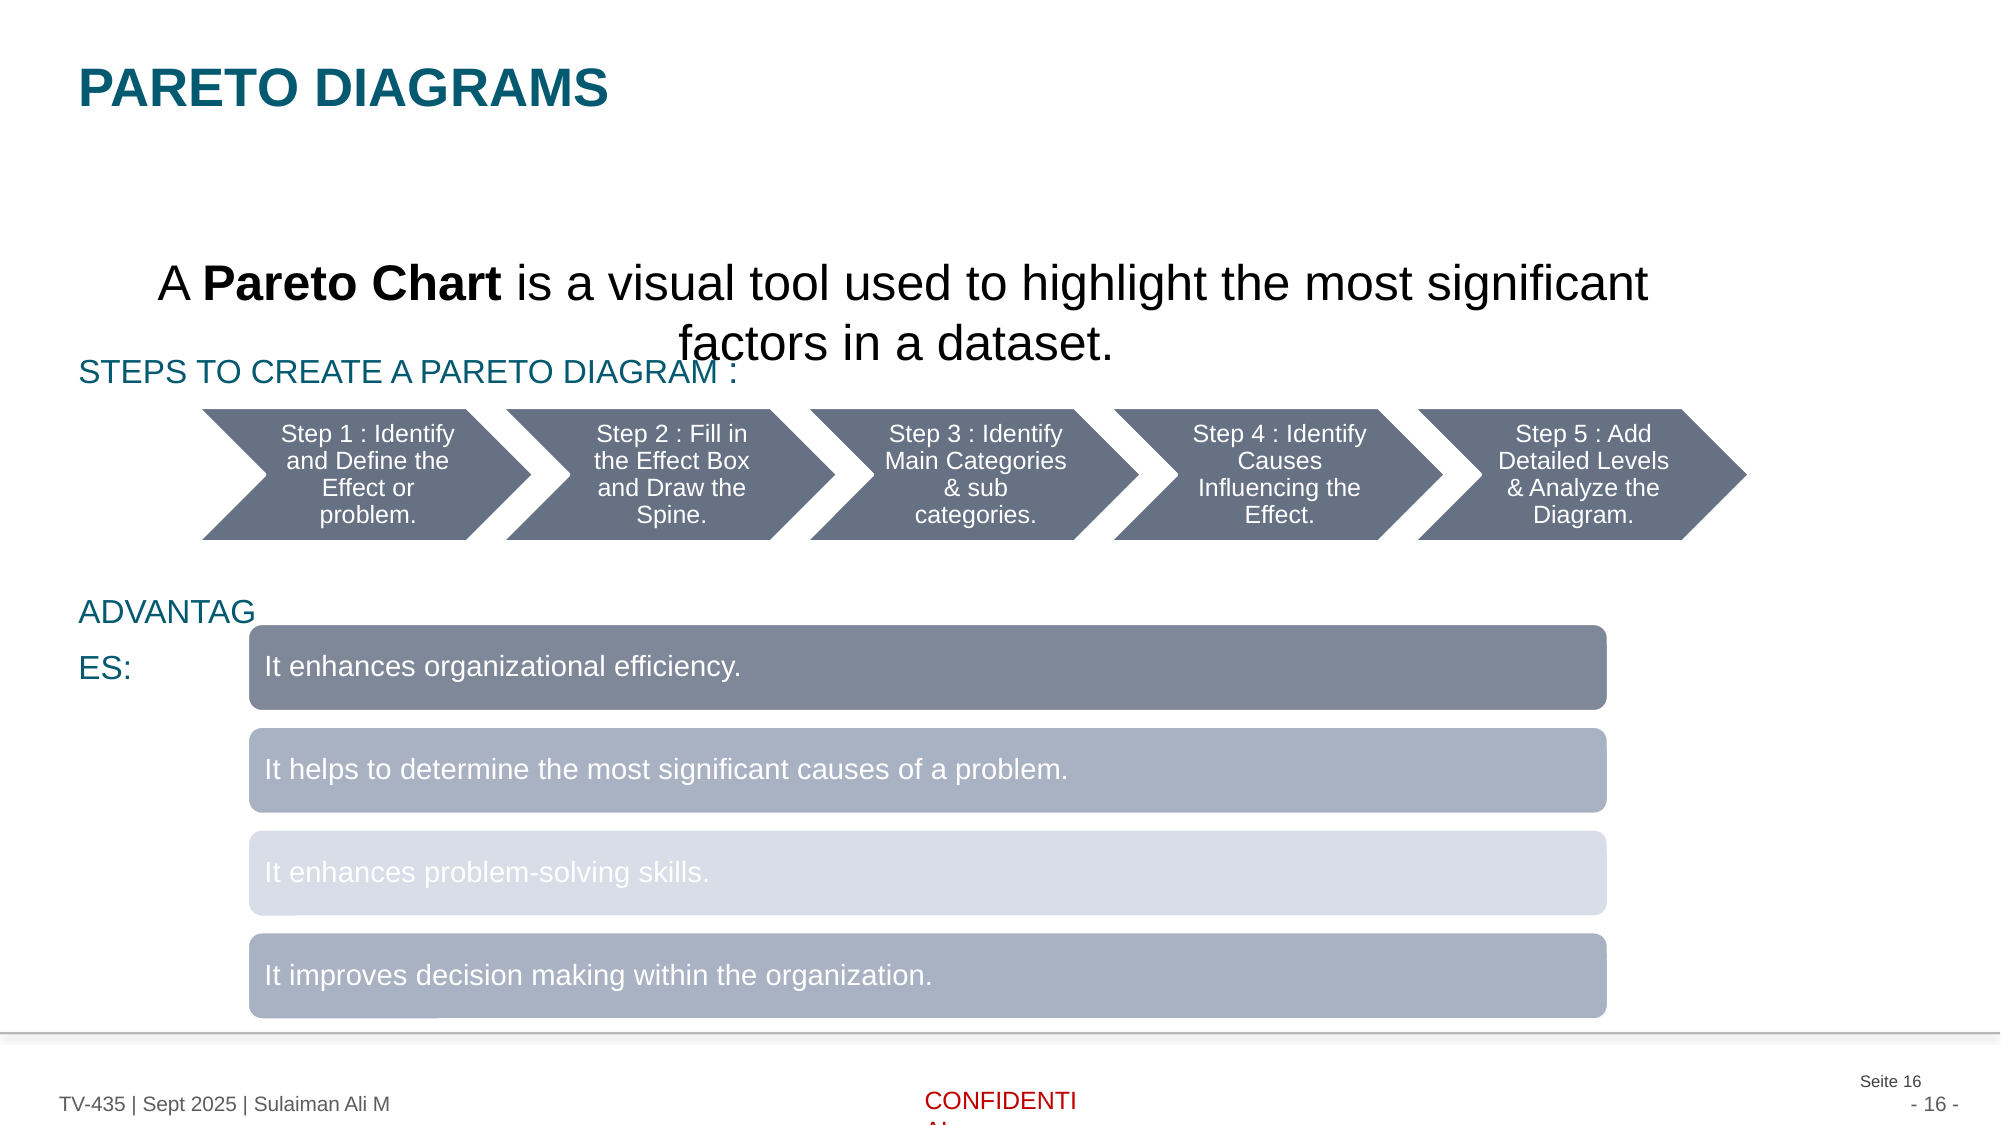

pareto diagrams
A Pareto Chart is a visual tool used to highlight the most significant factors in a dataset.
Steps to create a pareto diagram :
Step 1 : Identify and Define the Effect or problem.
Step 2 : Fill in the Effect Box and Draw the Spine.
Step 3 : Identify Main Categories & sub categories.
Step 4 : Identify Causes Influencing the Effect.
Step 5 : Add Detailed Levels & Analyze the Diagram.
Advantages:
It enhances organizational efficiency.
It helps to determine the most significant causes of a problem.
It enhances problem-solving skills.
It improves decision making within the organization.
Seite 16